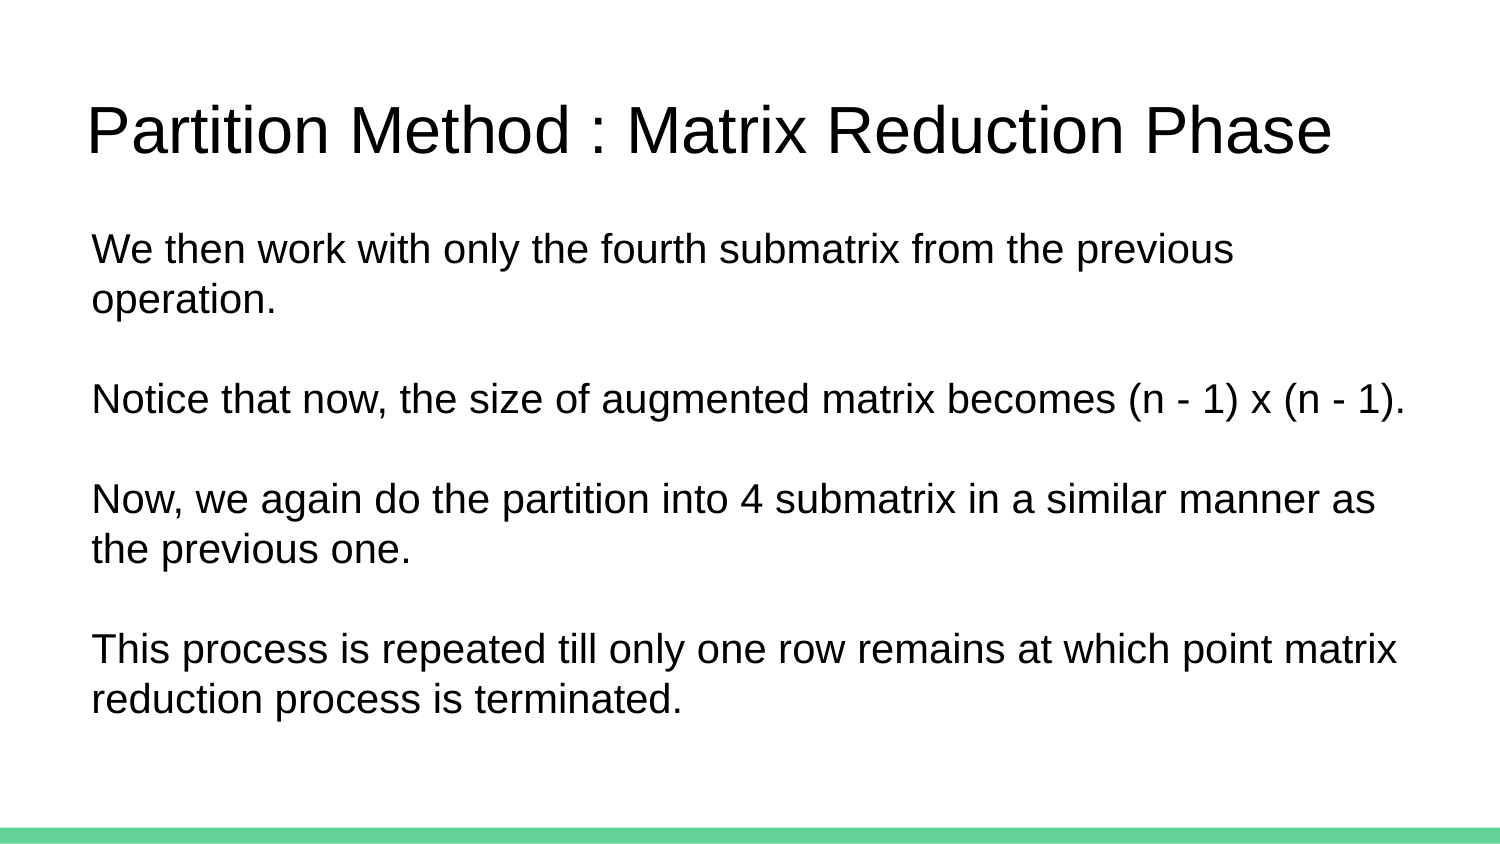

Partition Method : Matrix Reduction Phase

We then work with only the fourth submatrix from the previous operation.

Notice that now, the size of augmented matrix becomes (n - 1) x (n - 1).

Now, we again do the partition into 4 submatrix in a similar manner as the previous one.

This process is repeated till only one row remains at which point matrix reduction process is terminated.